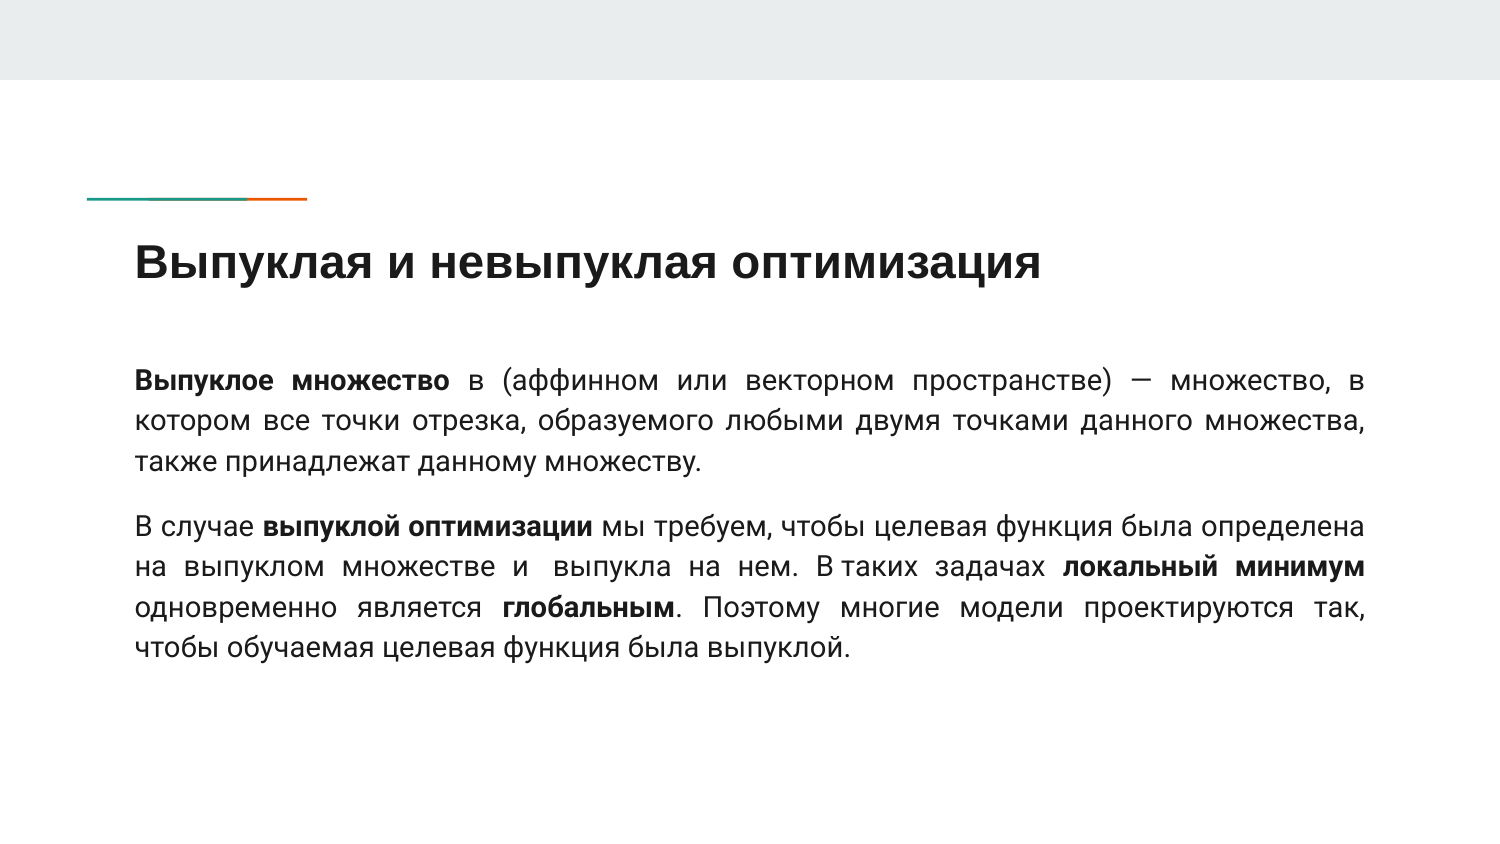

# Выпуклая и невыпуклая оптимизация
Выпуклое множество в (аффинном или векторном пространстве) — множество, в котором все точки отрезка, образуемого любыми двумя точками данного множества, также принадлежат данному множеству.
В случае выпуклой оптимизации мы требуем, чтобы целевая функция была определена на выпуклом множестве и  выпукла на нем. В таких задачах локальный минимум одновременно является глобальным. Поэтому многие модели проектируются так, чтобы обучаемая целевая функция была выпуклой.